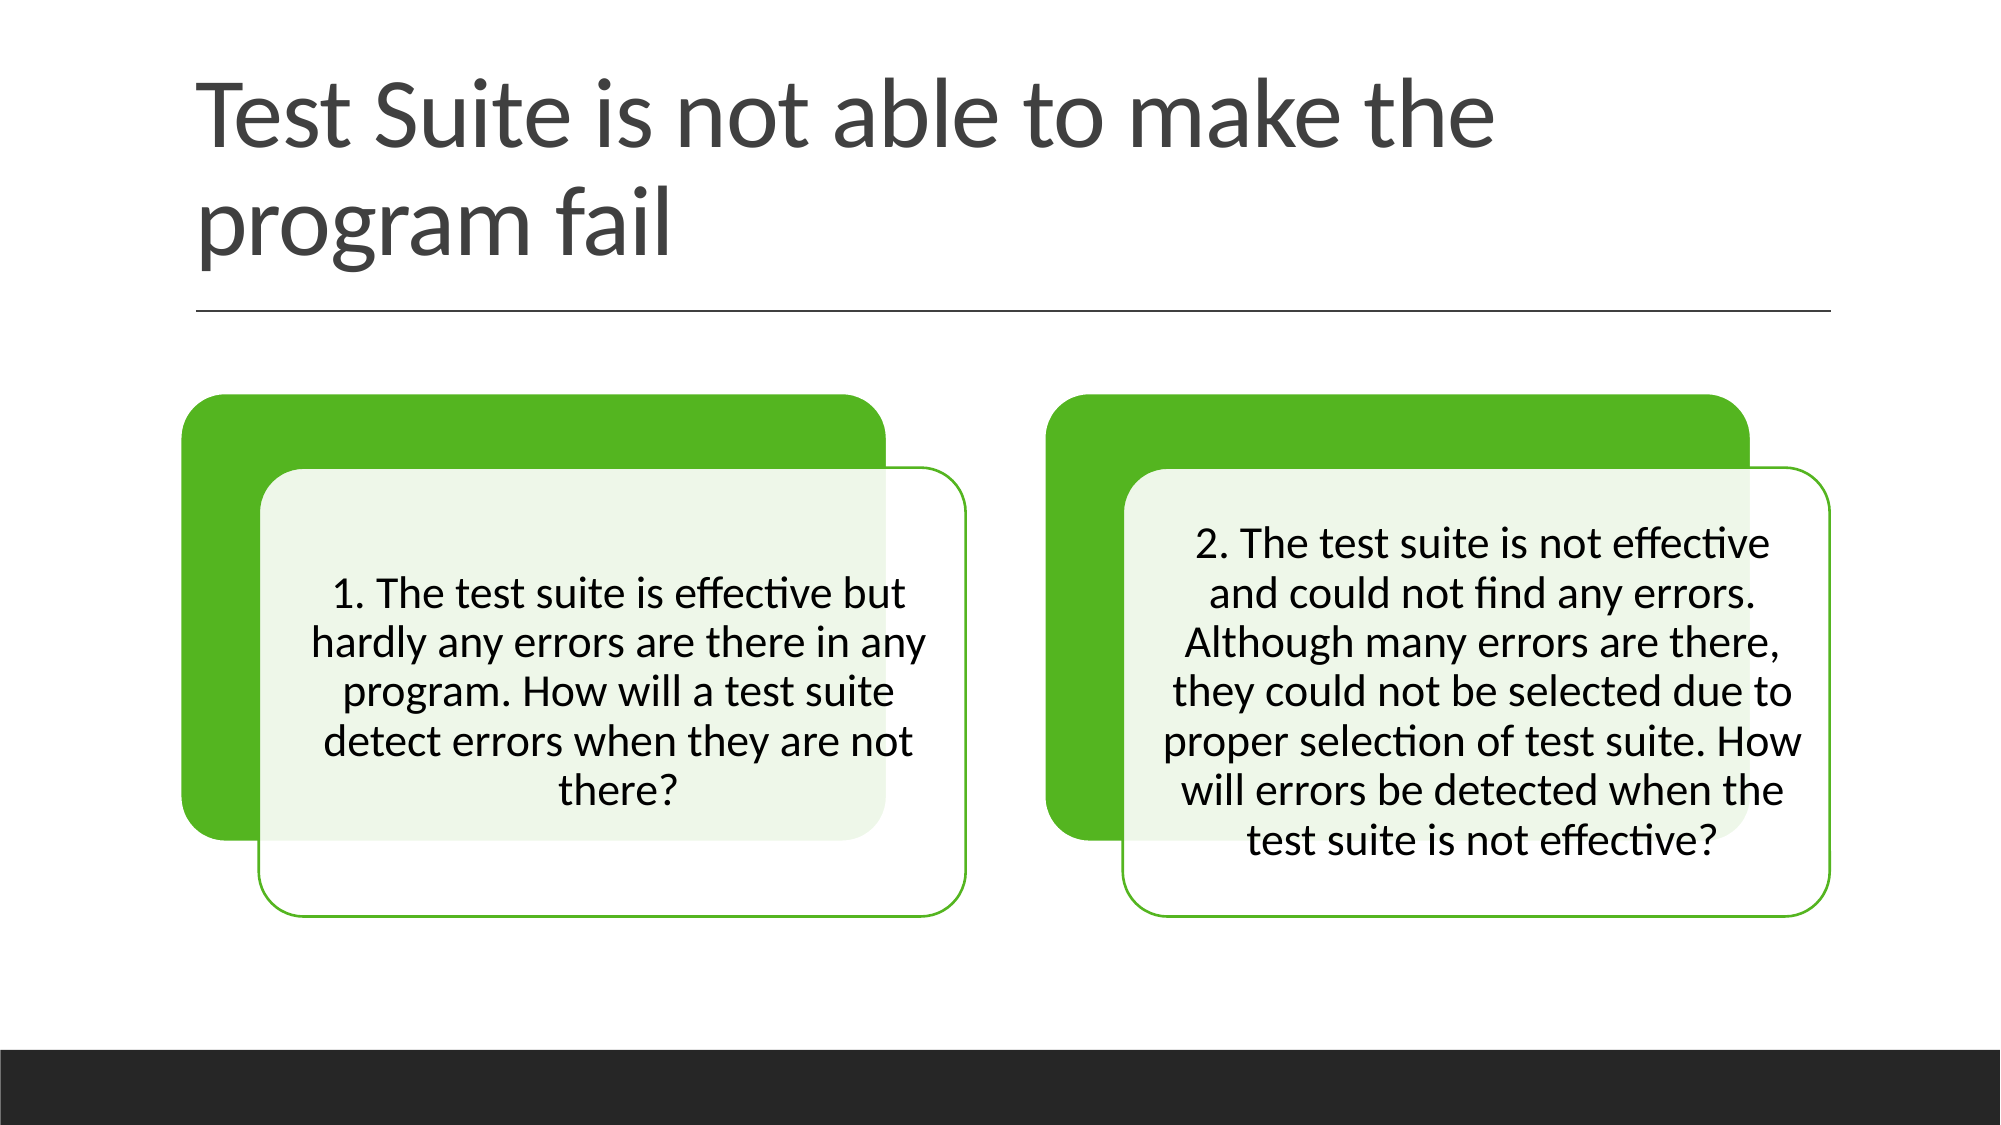

# Test Suite is not able to make the program fail
1. The test suite is effective but hardly any errors are there in any program. How will a test suite detect errors when they are not there?
2. The test suite is not effective and could not find any errors. Although many errors are there, they could not be selected due to proper selection of test suite. How will errors be detected when the test suite is not effective?